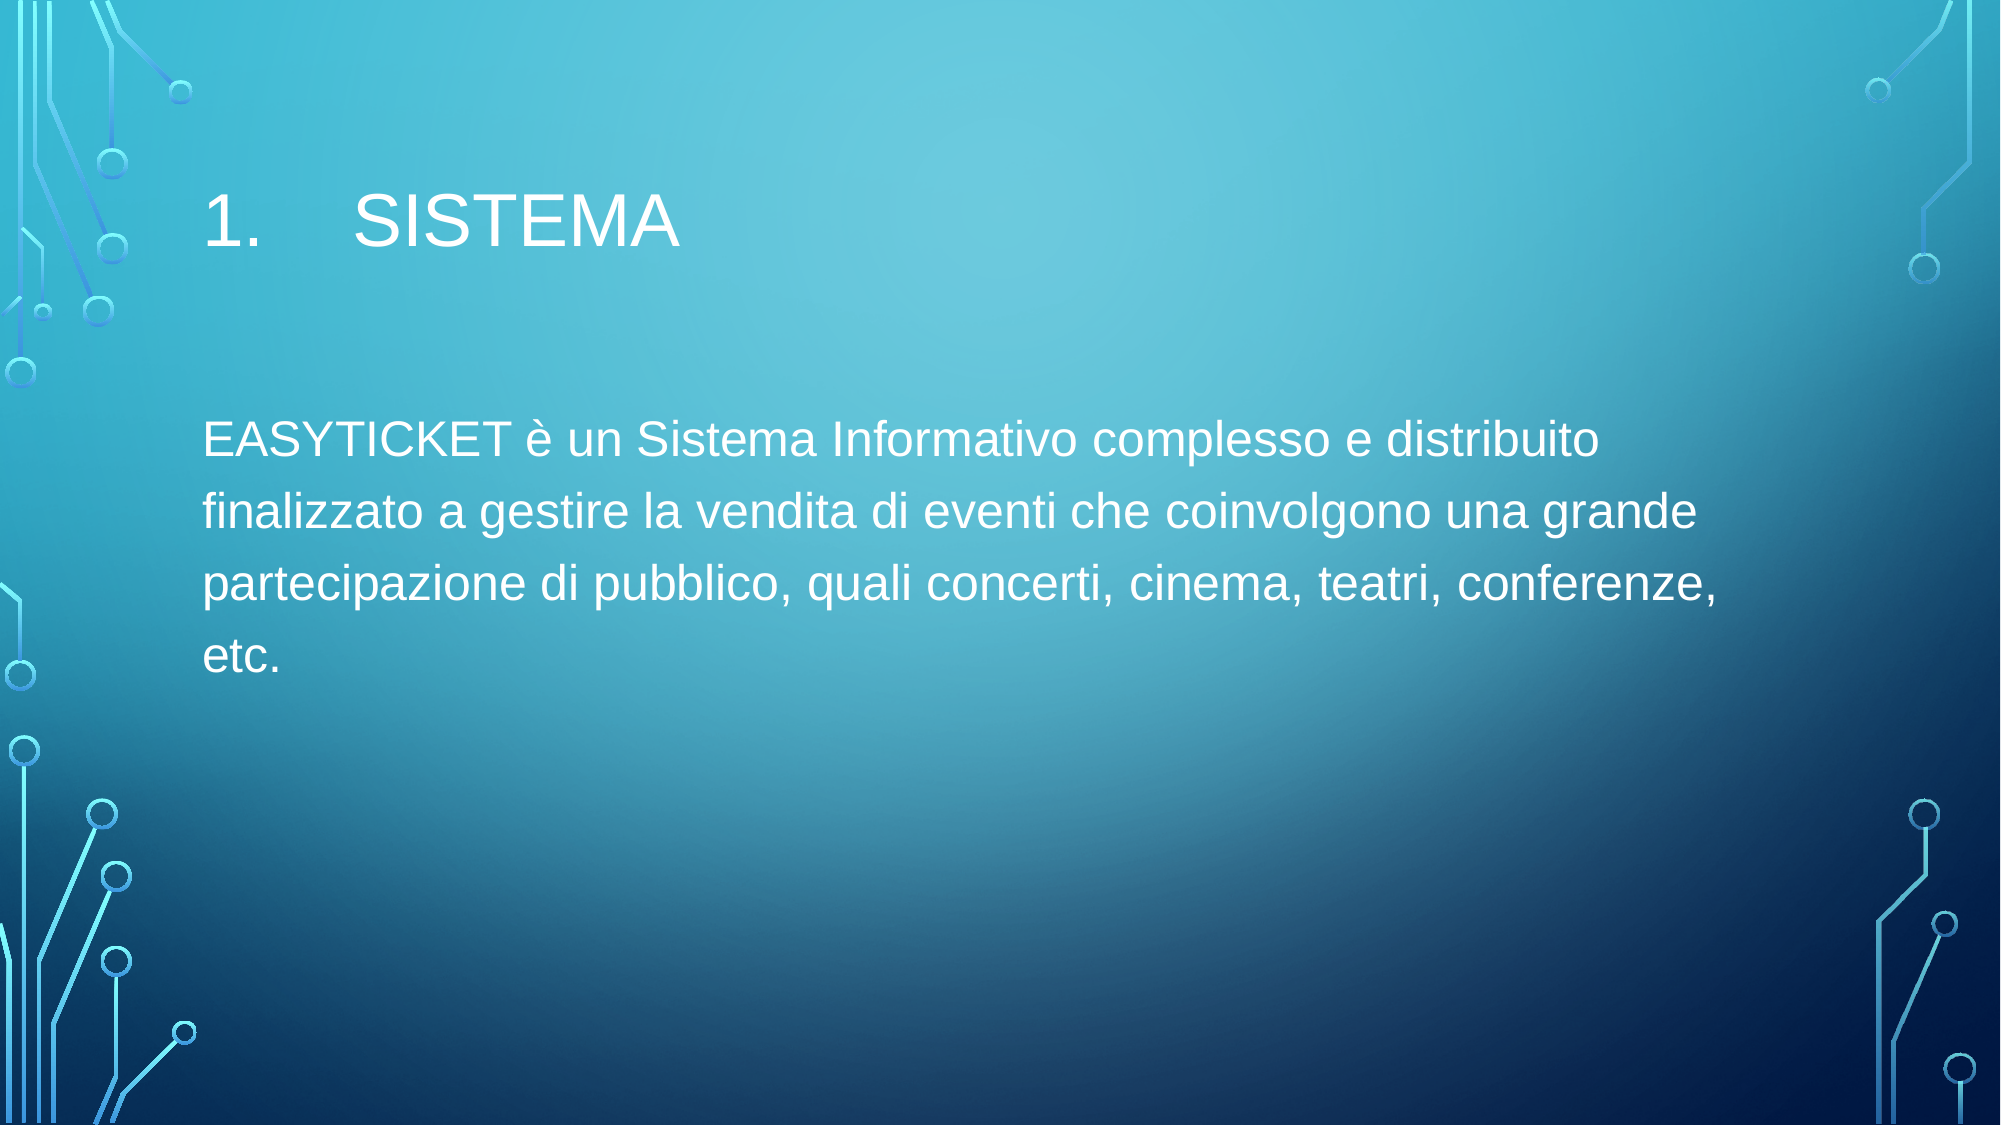

# 1.	SISTEMA
EASYTICKET è un Sistema Informativo complesso e distribuito finalizzato a gestire la vendita di eventi che coinvolgono una grande partecipazione di pubblico, quali concerti, cinema, teatri, conferenze, etc.